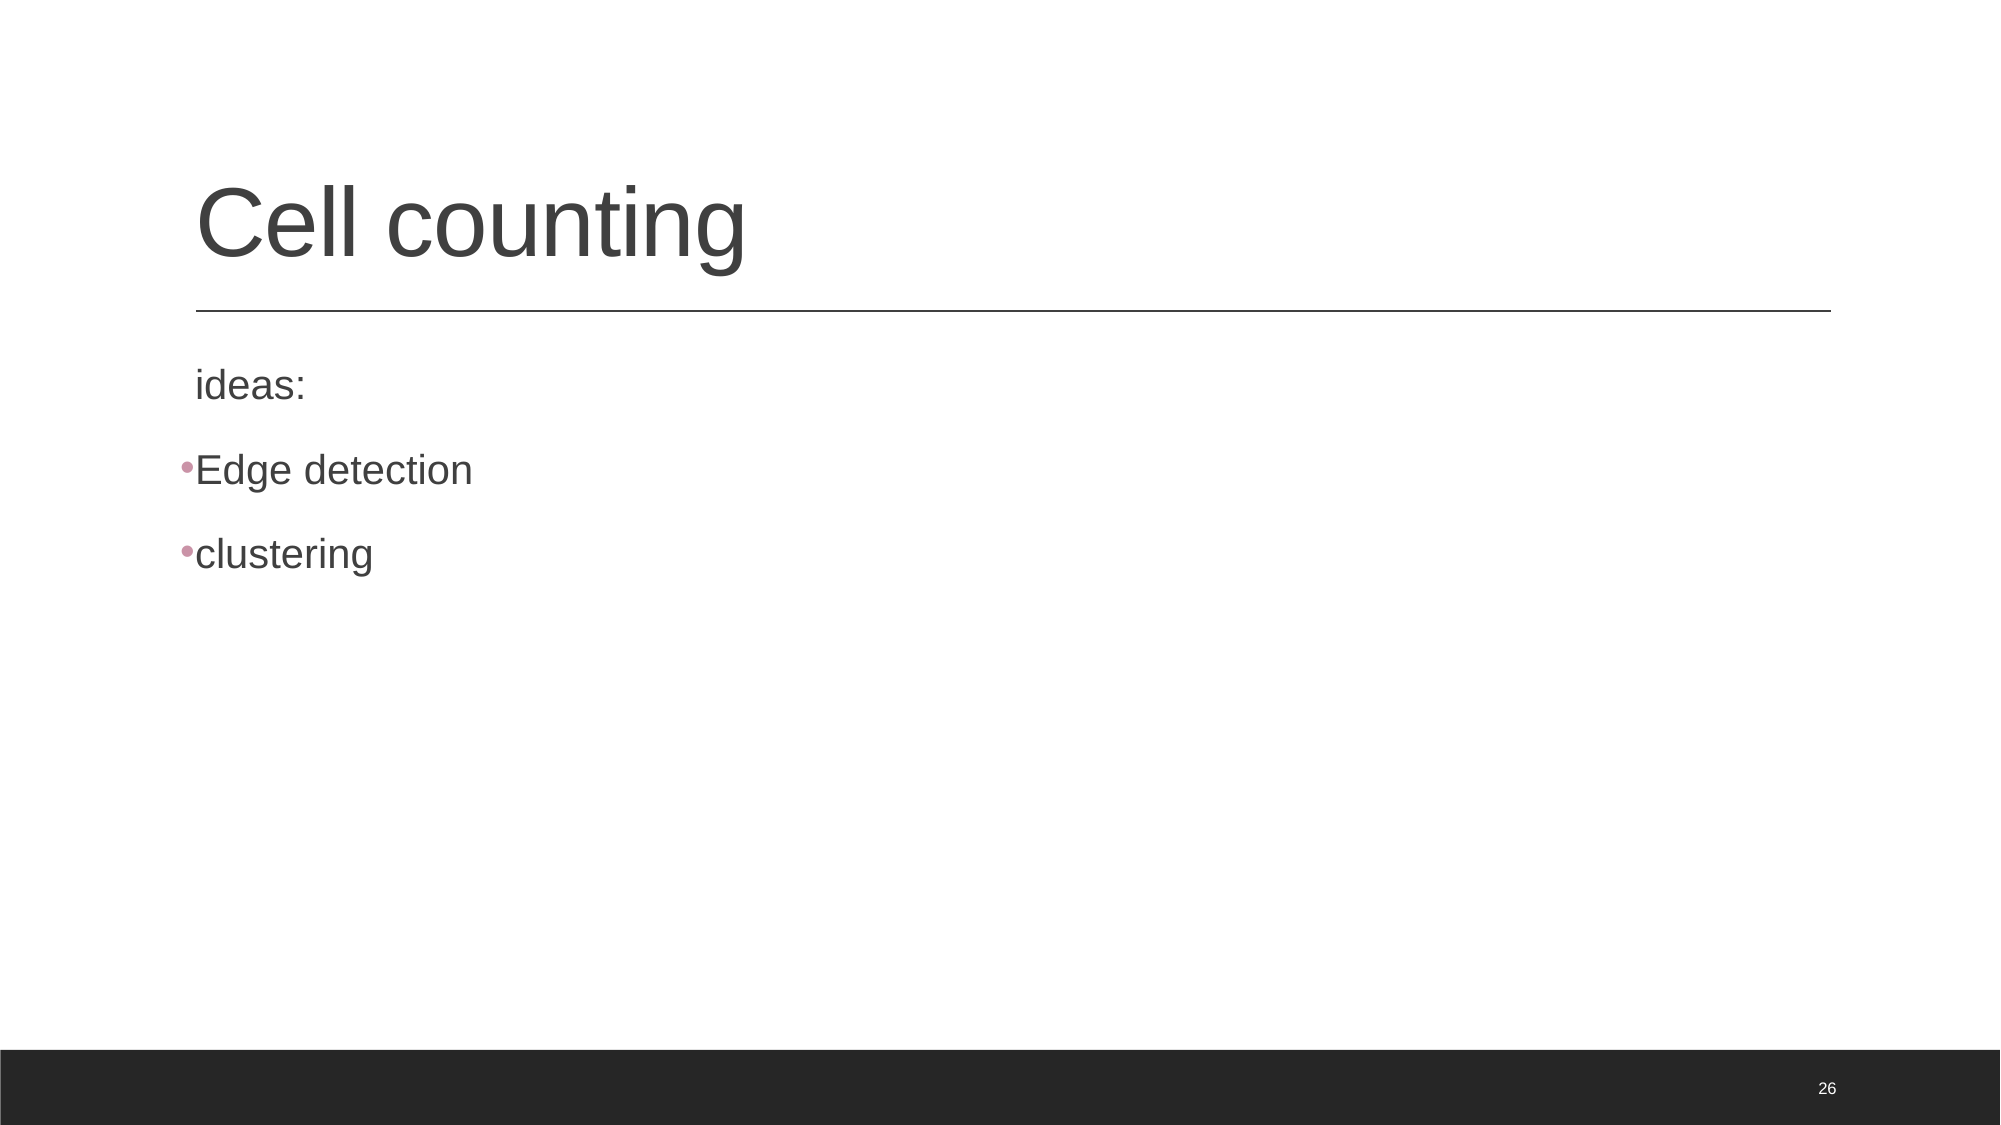

# Cell counting
ideas:
Edge detection
clustering
26